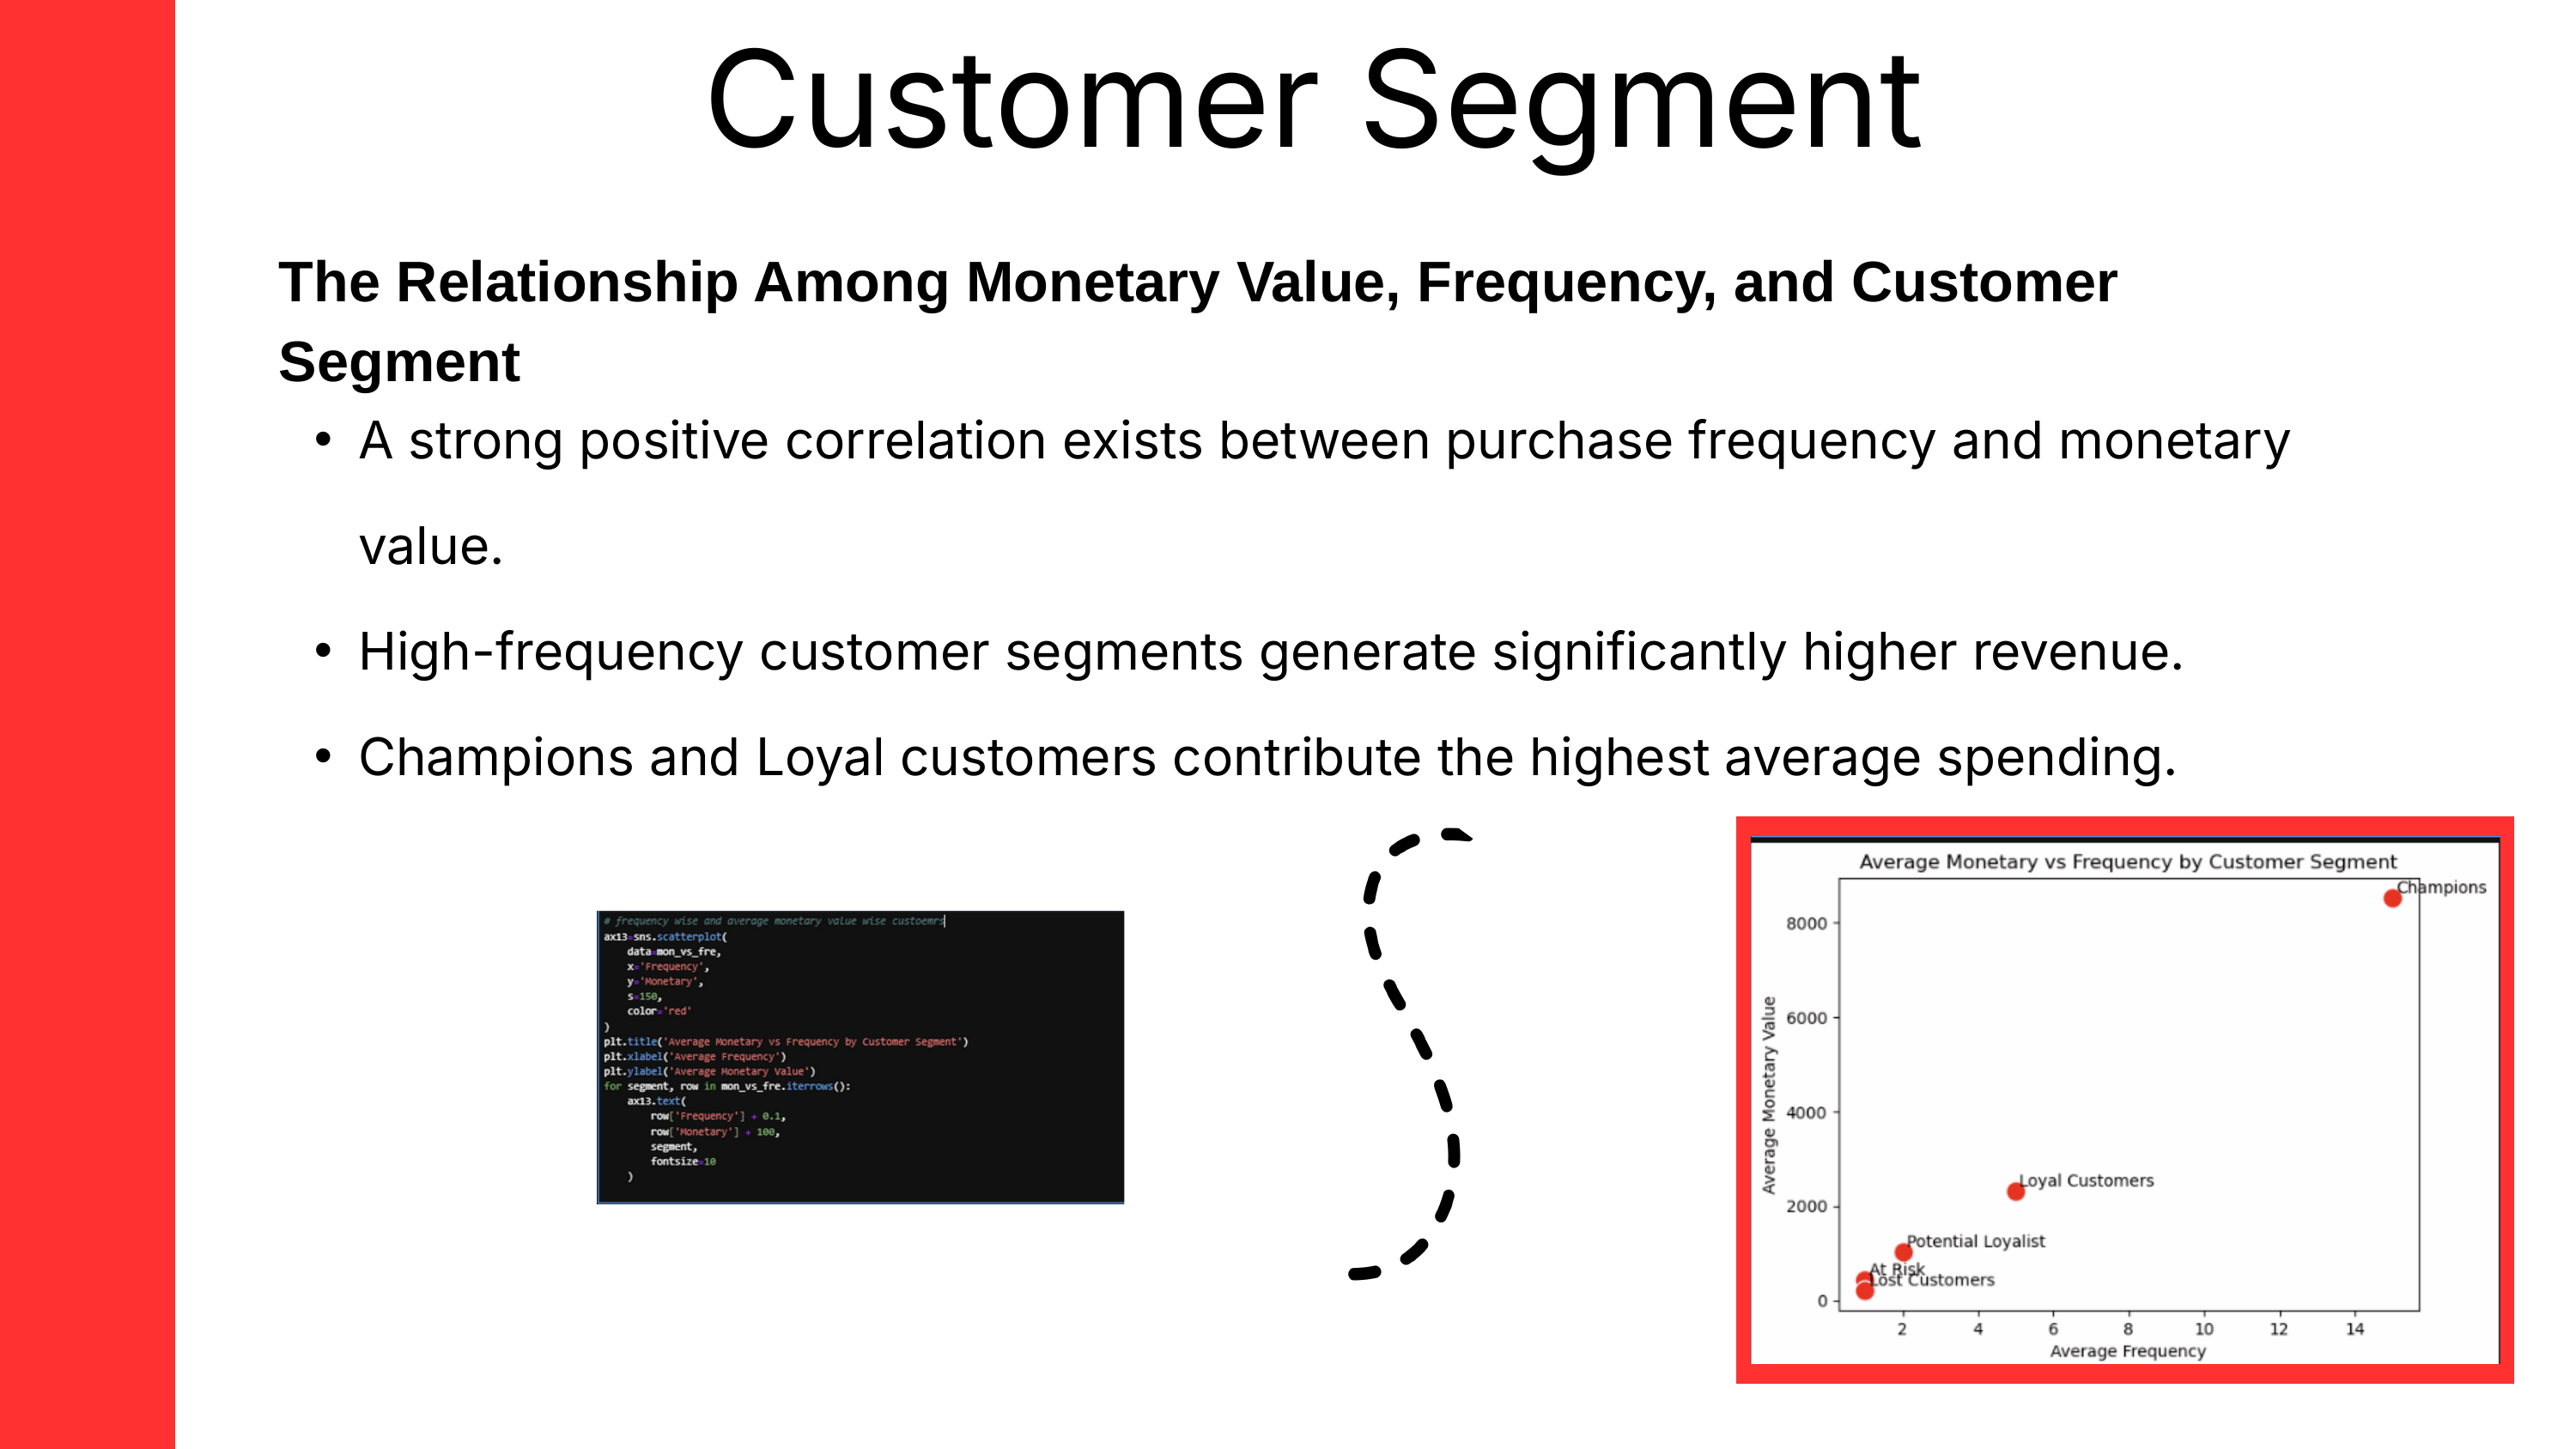

Customer Segment
The Relationship Among Monetary Value, Frequency, and Customer Segment
A strong positive correlation exists between purchase frequency and monetary value.
High-frequency customer segments generate significantly higher revenue.
Champions and Loyal customers contribute the highest average spending.